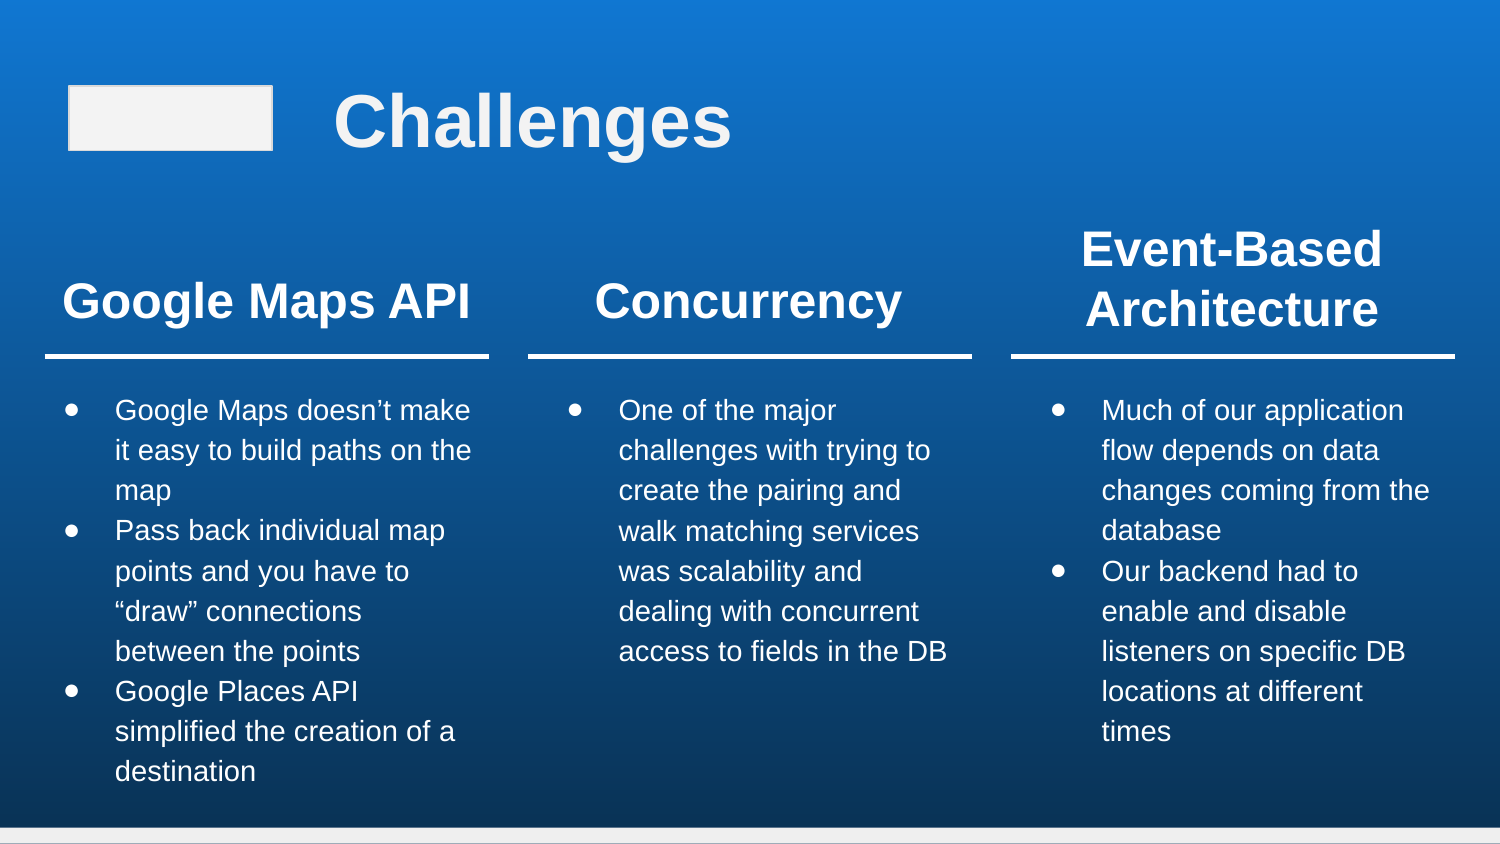

# Challenges

Event-Based Architecture
Google Maps API
Concurrency
Google Maps doesn’t make it easy to build paths on the map
Pass back individual map points and you have to “draw” connections between the points
Google Places API simplified the creation of a destination
Much of our application flow depends on data changes coming from the database
Our backend had to enable and disable listeners on specific DB locations at different times
One of the major challenges with trying to create the pairing and walk matching services was scalability and dealing with concurrent access to fields in the DB